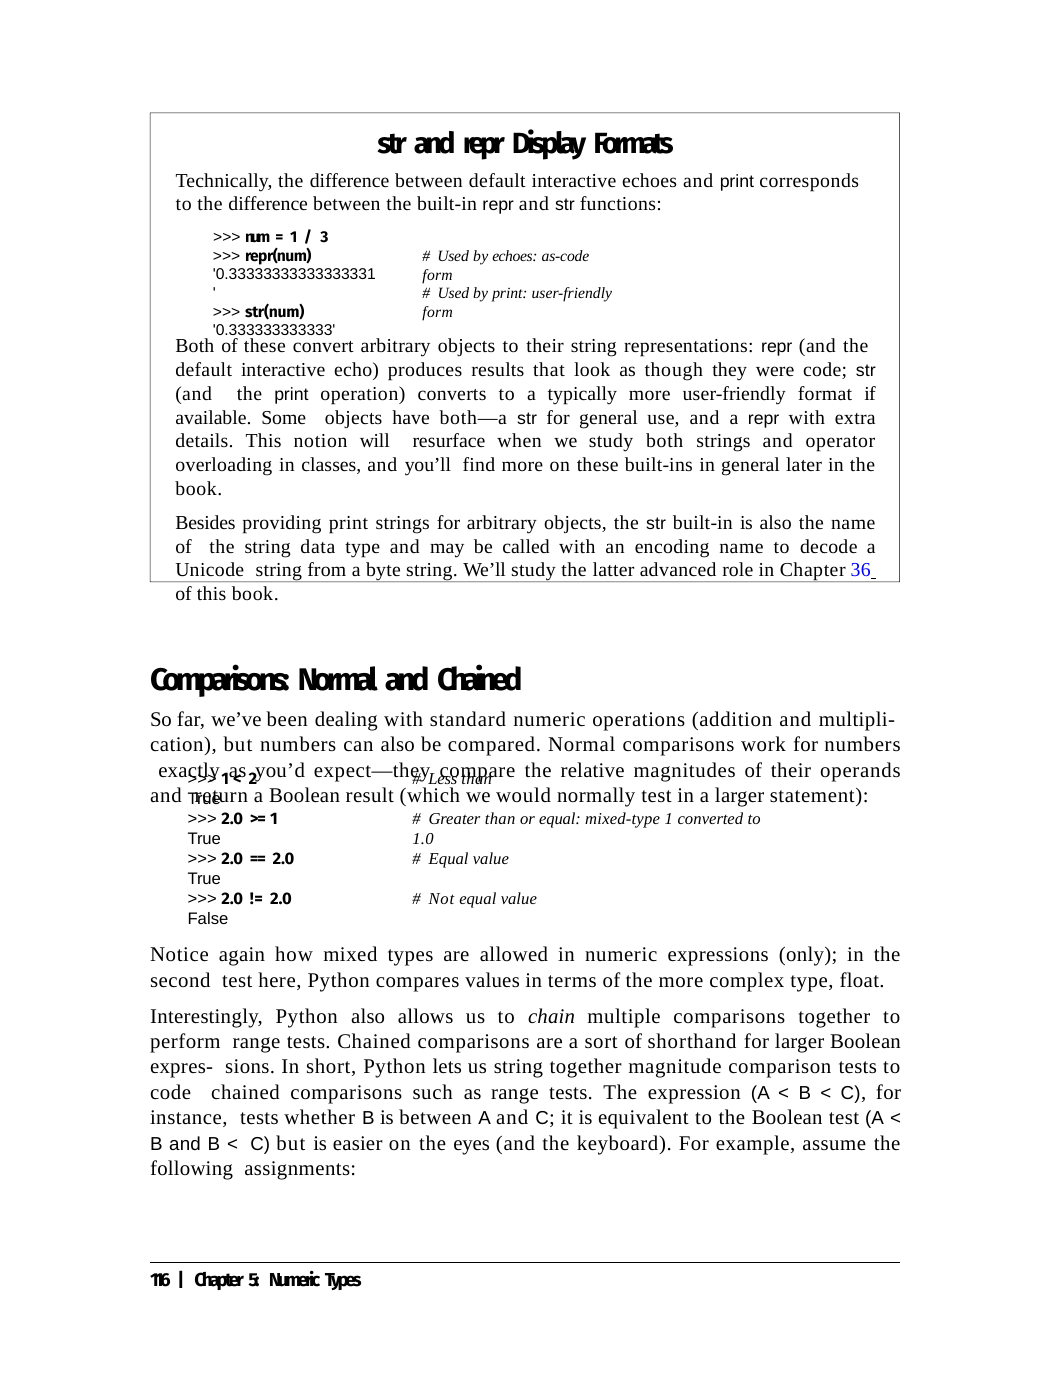

str and repr Display Formats
Technically, the difference between default interactive echoes and print corresponds  to the difference between the built-in repr and str functions:
>>> num = 1 / 3

>>> repr(num)
'0.33333333333333331'
>>> str(num)
'0.333333333333'
# Used by echoes: as-code form
# Used by print: user-friendly form
Both of these convert arbitrary objects to their string representations: repr (and the  default interactive echo) produces results that look as though they were code; str (and  the print operation) converts to a typically more user-friendly format if available. Some  objects have both—a str for general use, and a repr with extra details. This notion will  resurface when we study both strings and operator overloading in classes, and you’ll  find more on these built-ins in general later in the book.
Besides providing print strings for arbitrary objects, the str built-in is also the name of  the string data type and may be called with an encoding name to decode a Unicode  string from a byte string. We’ll study the latter advanced role in Chapter 36 of this book.

Comparisons: Normal and Chained
So far, we’ve been dealing with standard numeric operations (addition and multipli-  cation), but numbers can also be compared. Normal comparisons work for numbers  exactly as you’d expect—they compare the relative magnitudes of their operands and  return a Boolean result (which we would normally test in a larger statement):
>>> 1 < 2
True
>>> 2.0 >= 1
True
>>> 2.0 == 2.0
True
>>> 2.0 != 2.0
False
# Less than
# Greater than or equal: mixed-type 1 converted to 1.0
# Equal value
# Not equal value
Notice again how mixed types are allowed in numeric expressions (only); in the second  test here, Python compares values in terms of the more complex type, float.
Interestingly, Python also allows us to chain multiple comparisons together to perform  range tests. Chained comparisons are a sort of shorthand for larger Boolean expres-  sions. In short, Python lets us string together magnitude comparison tests to code  chained comparisons such as range tests. The expression (A < B < C), for instance,  tests whether B is between A and C; it is equivalent to the Boolean test (A < B and B <  C) but is easier on the eyes (and the keyboard). For example, assume the following  assignments:

116  |  Chapter 5:  Numeric Types